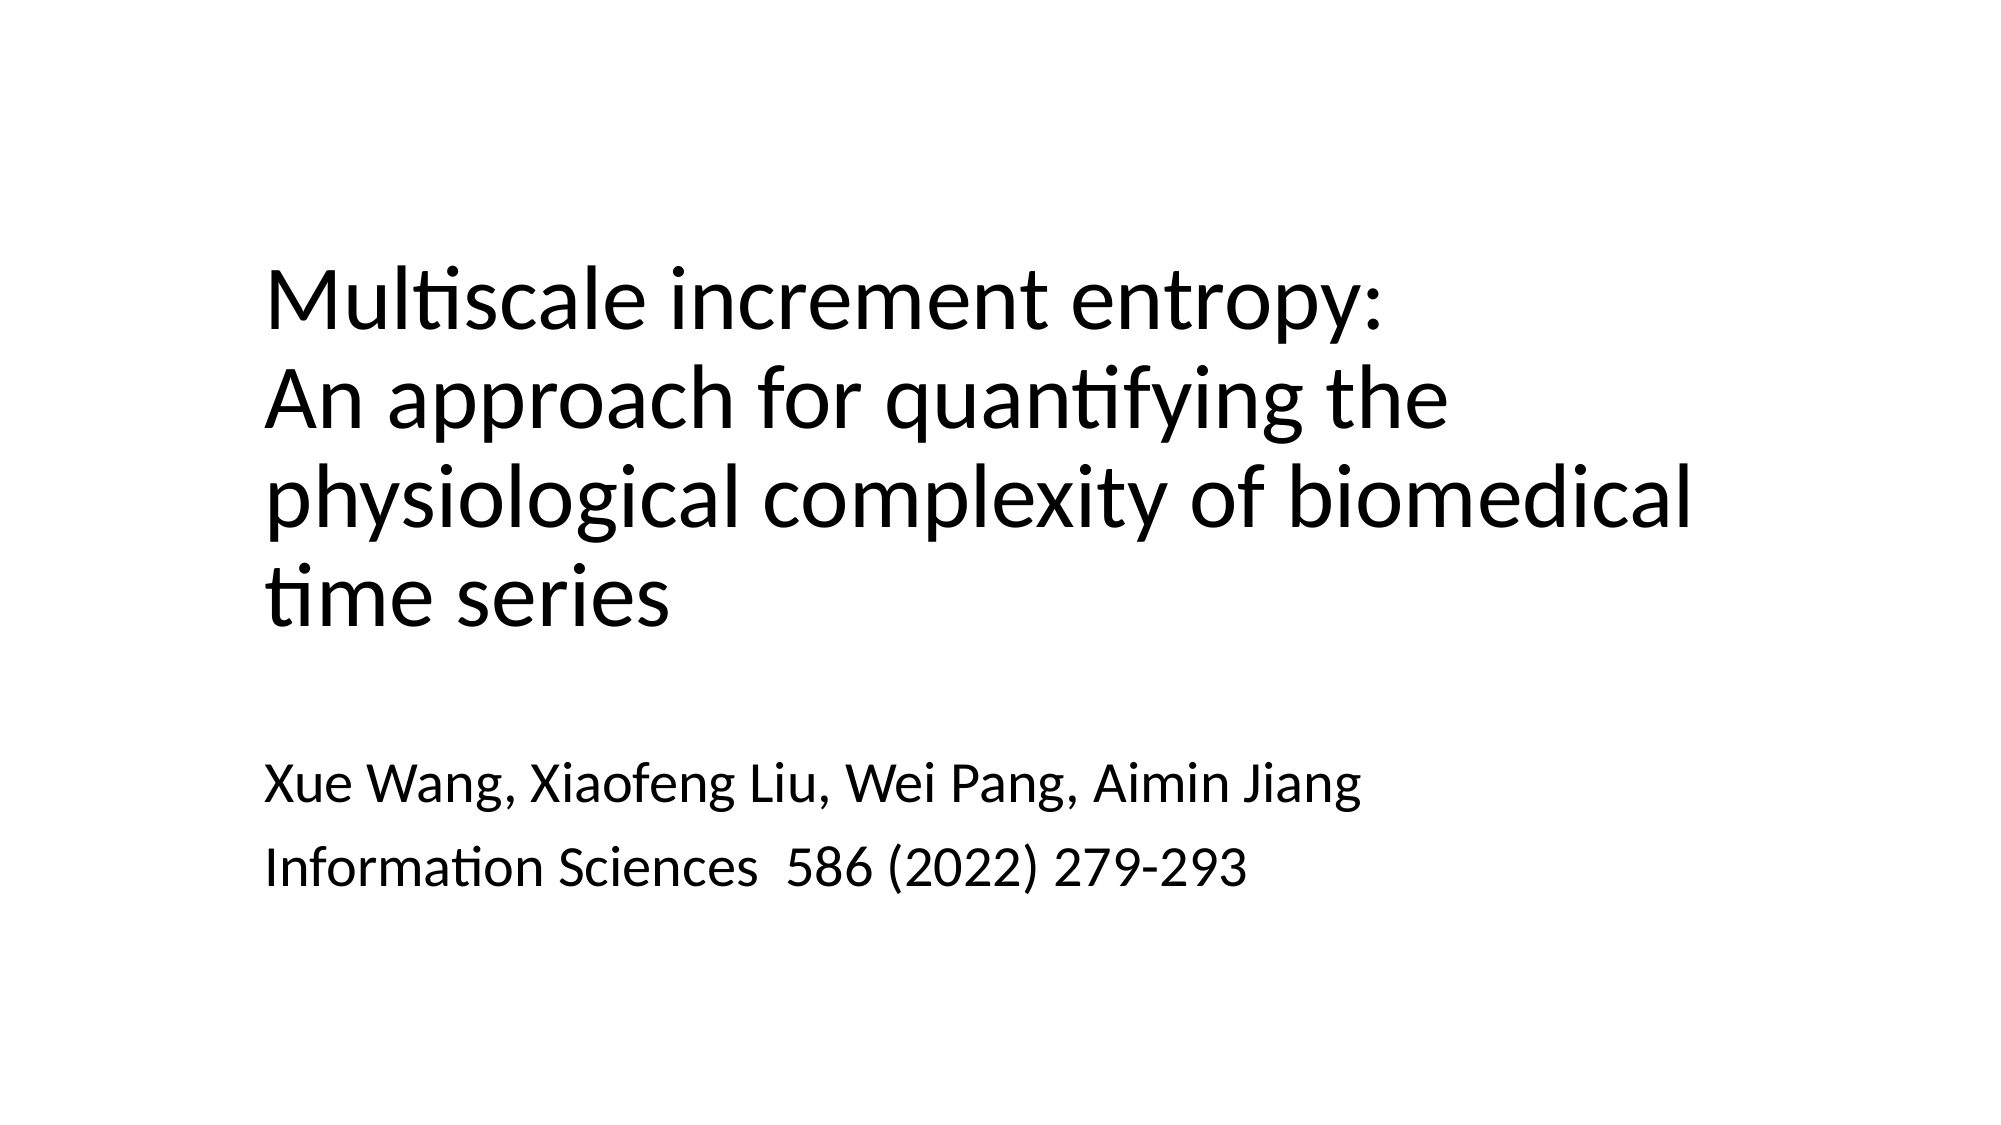

# Multiscale increment entropy: An approach for quantifying the physiological complexity of biomedical time series
Xue Wang, Xiaofeng Liu, Wei Pang, Aimin Jiang
Information Sciences  586 (2022) 279-293